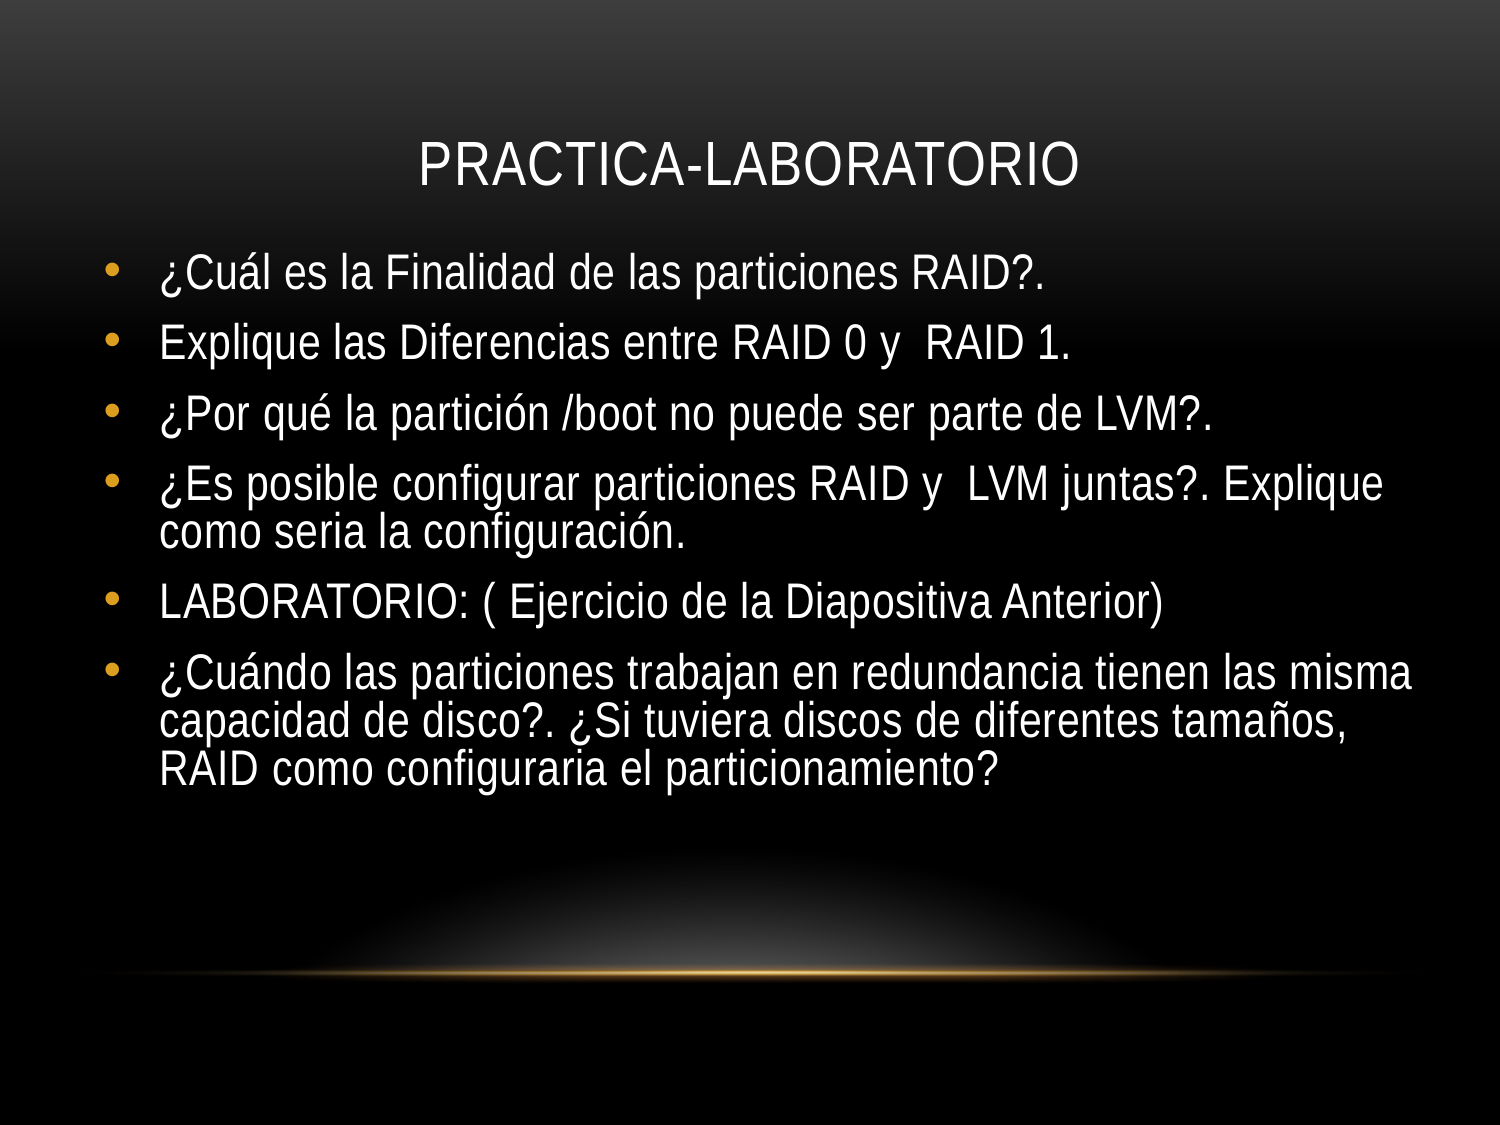

# Practica-laboratorio

¿Cuál es la Finalidad de las particiones RAID?.
Explique las Diferencias entre RAID 0 y  RAID 1.
¿Por qué la partición /boot no puede ser parte de LVM?.
¿Es posible configurar particiones RAID y  LVM juntas?. Explique como seria la configuración.
LABORATORIO: ( Ejercicio de la Diapositiva Anterior)
¿Cuándo las particiones trabajan en redundancia tienen las misma capacidad de disco?. ¿Si tuviera discos de diferentes tamaños, RAID como configuraria el particionamiento?